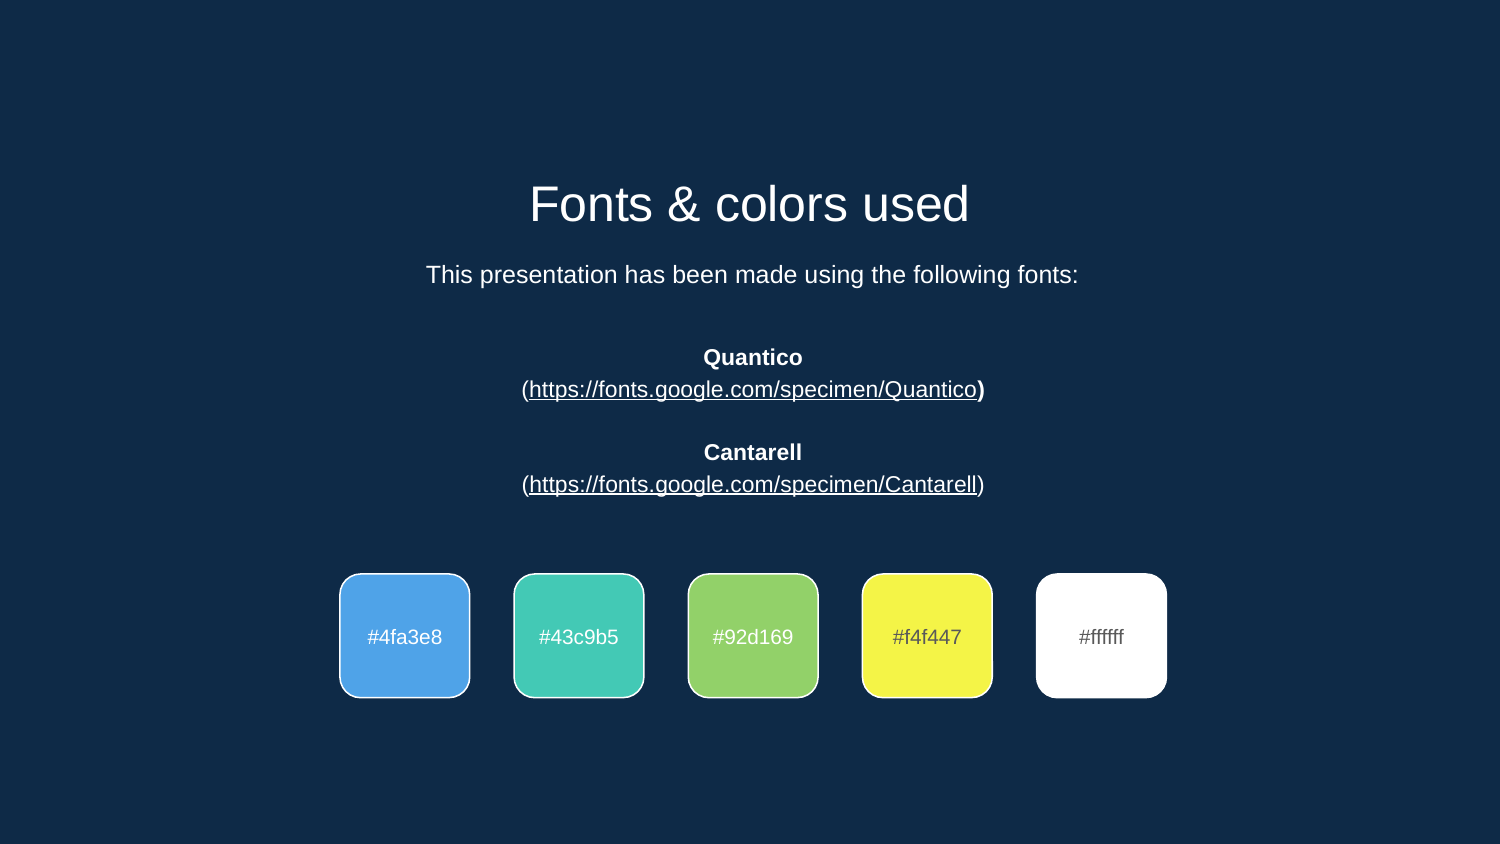

Fonts & colors used
This presentation has been made using the following fonts:

Quantico
(https://fonts.google.com/specimen/Quantico)

Cantarell
(https://fonts.google.com/specimen/Cantarell)

#4fa3e8
#43c9b5
#92d169
#f4f447
#ffffff